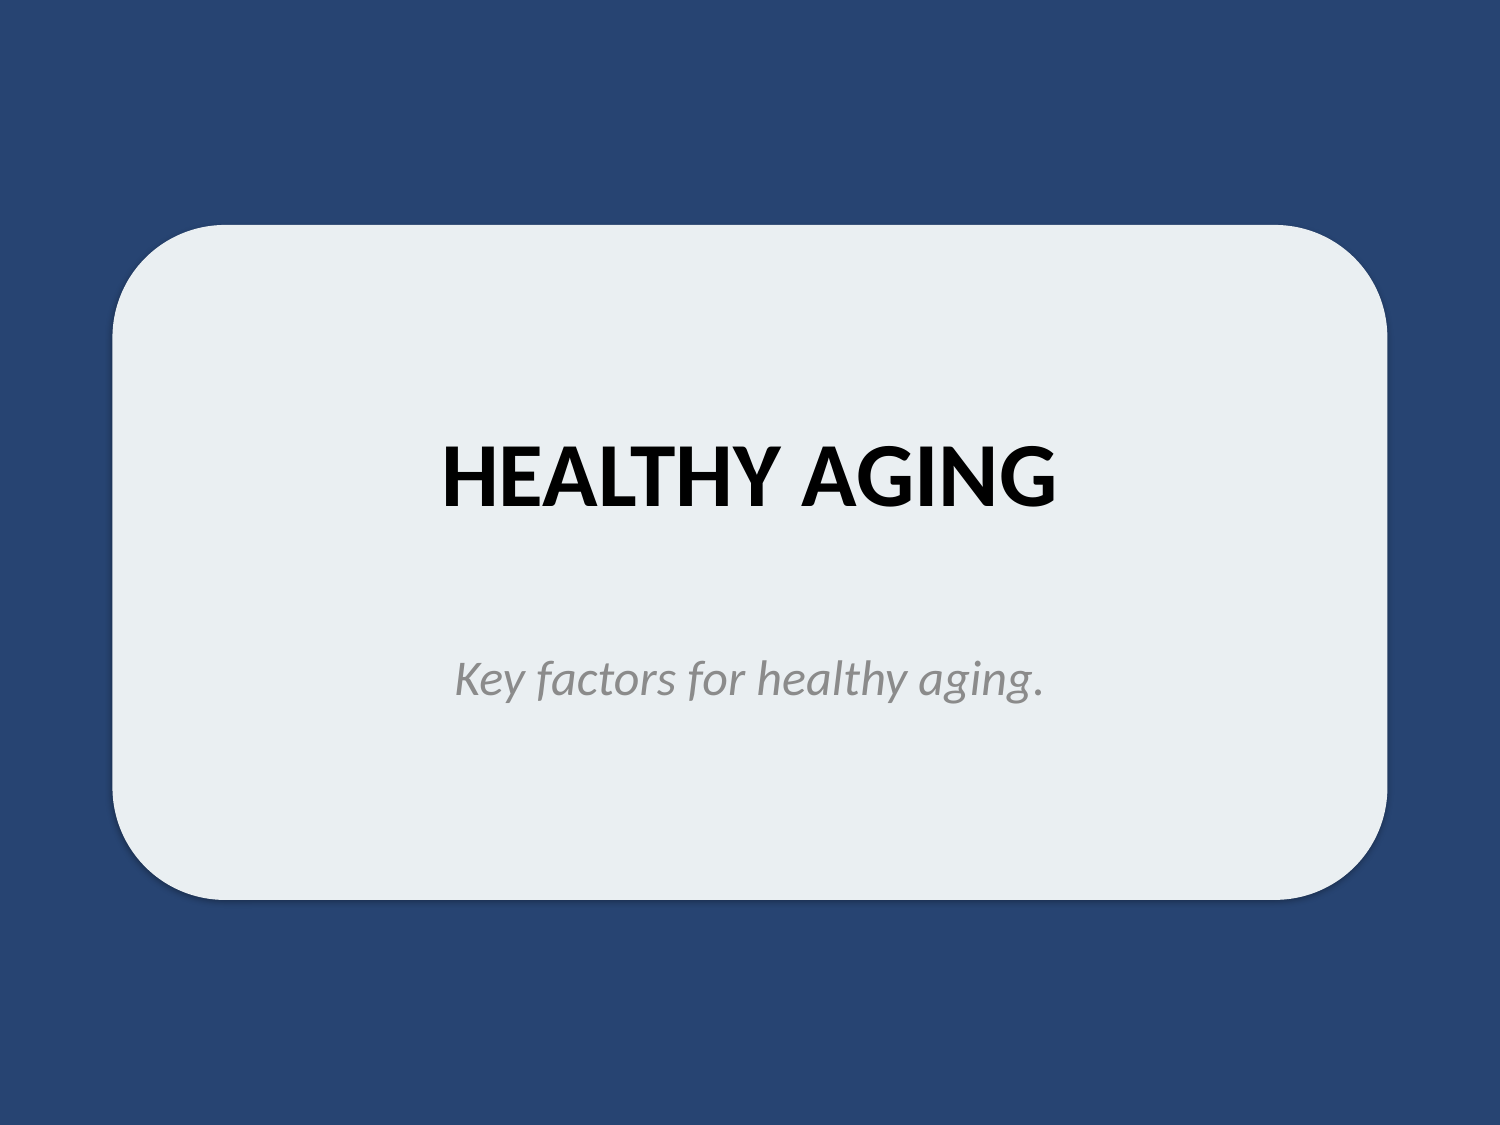

# HEALTHY AGING
Key factors for healthy aging.